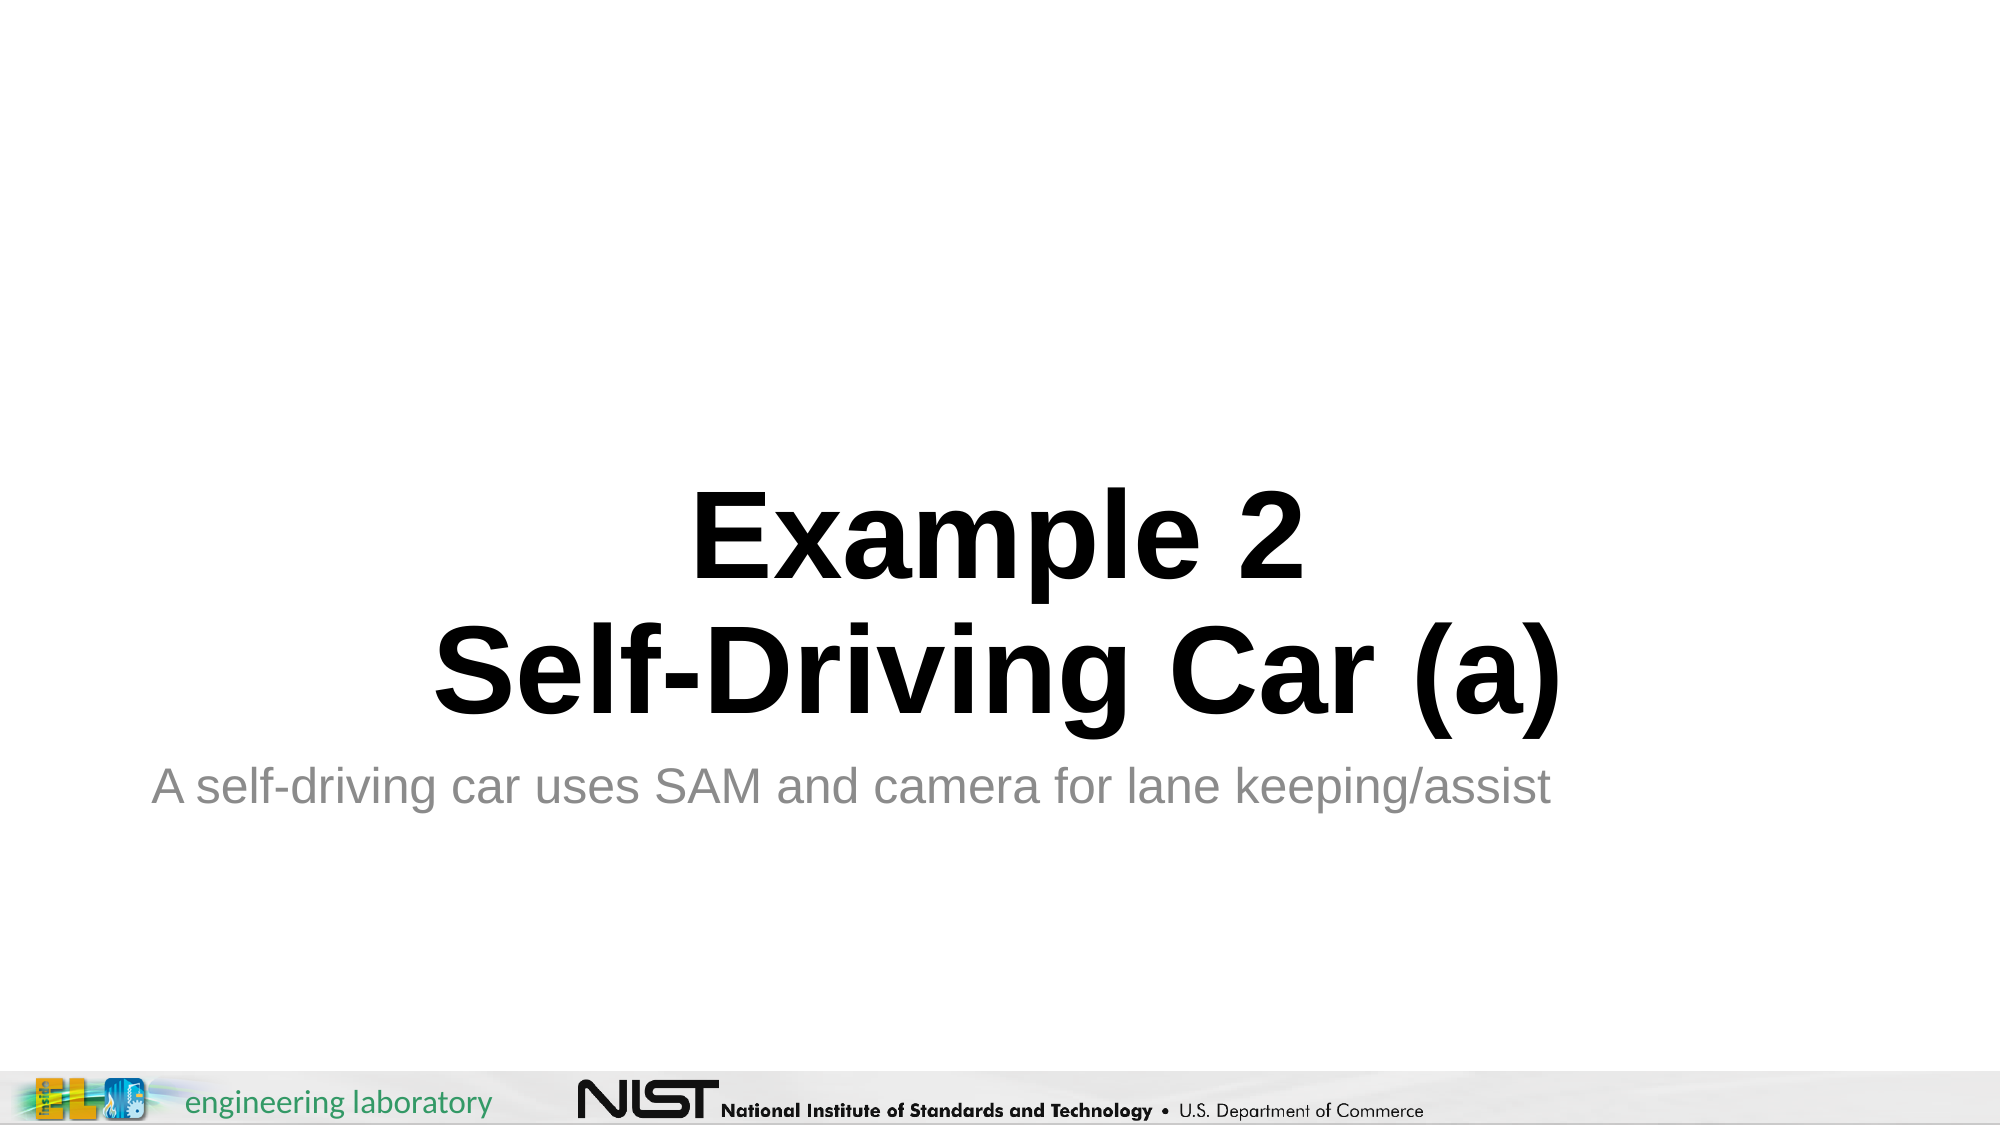

# Example 2 Self-Driving Car (a)
A self-driving car uses SAM and camera for lane keeping/assist